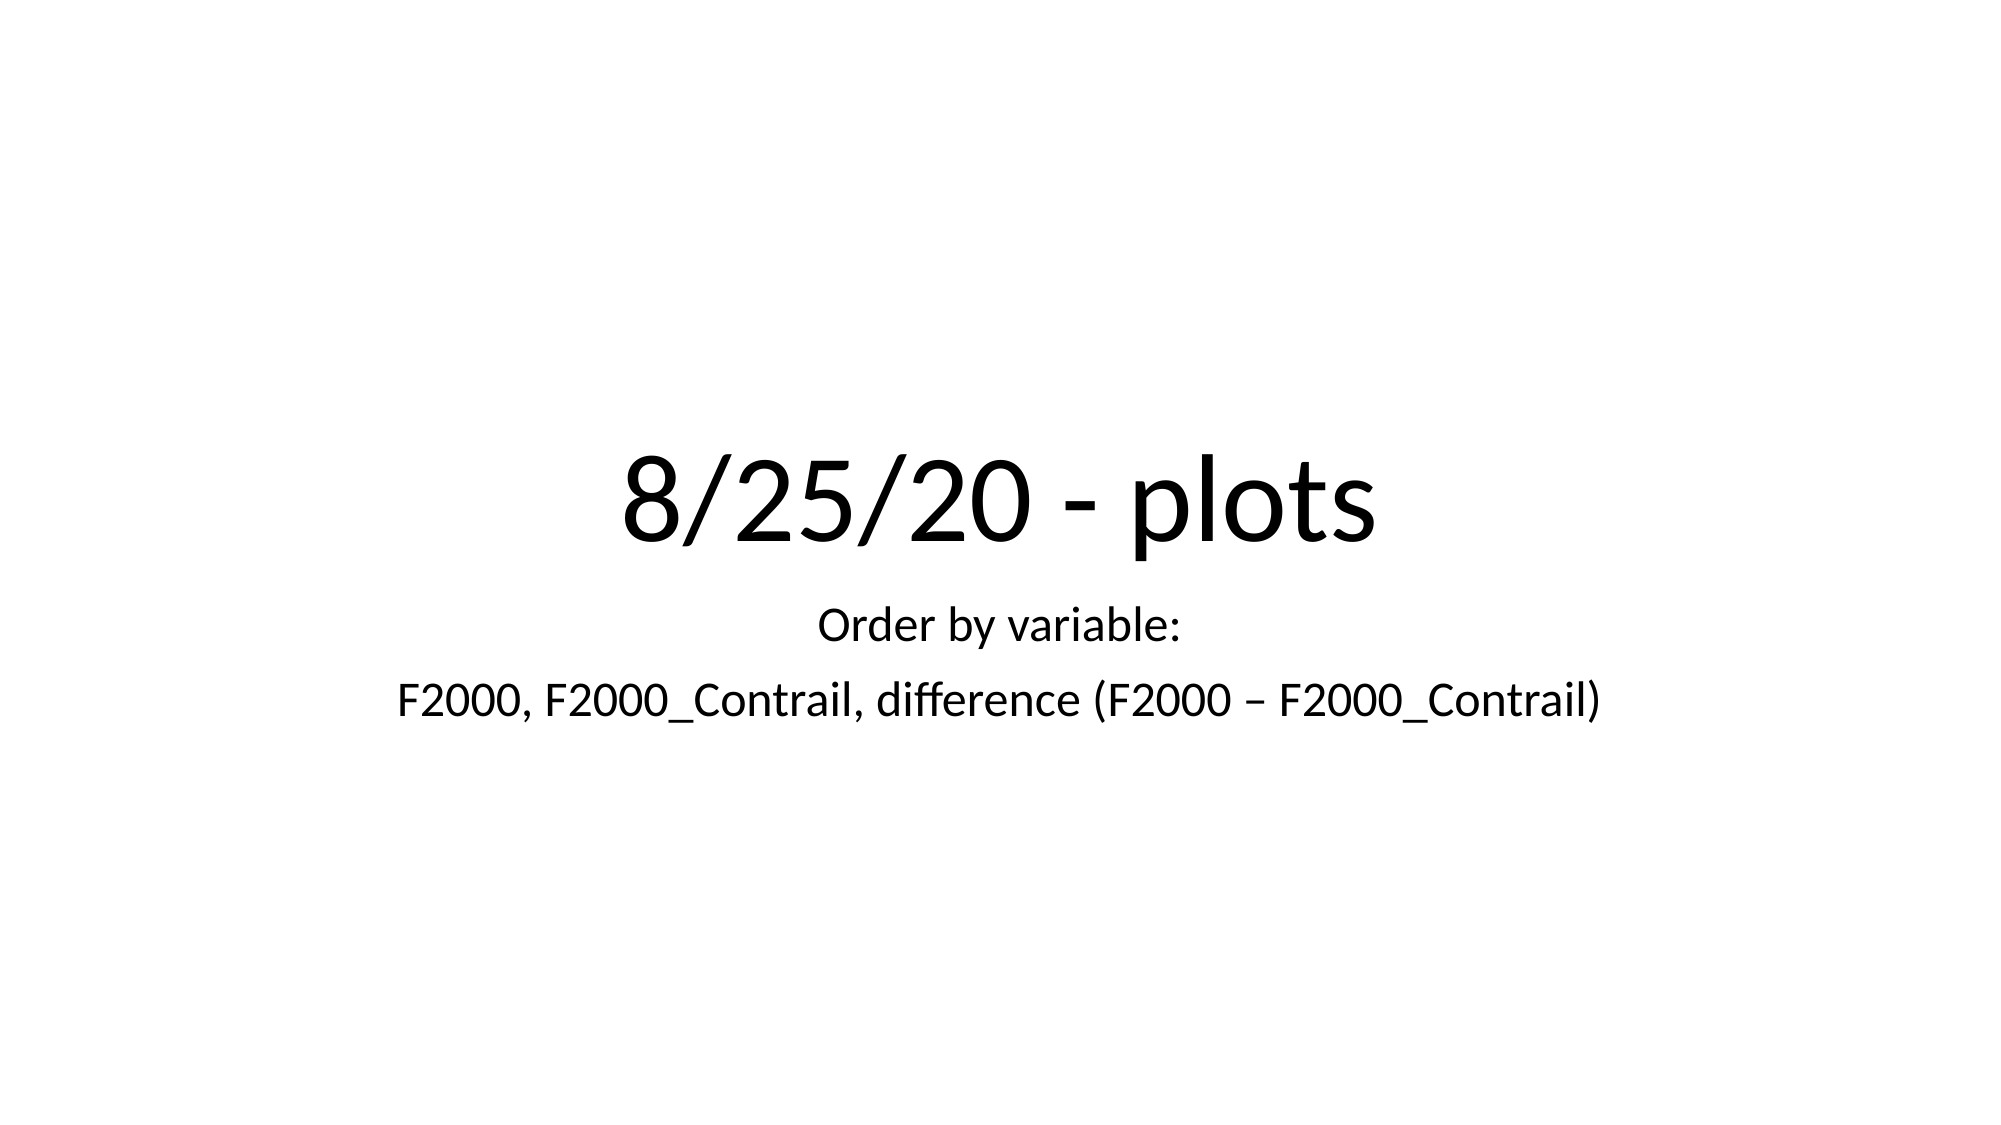

# 8/25/20 - plots
Order by variable:
F2000, F2000_Contrail, difference (F2000 – F2000_Contrail)